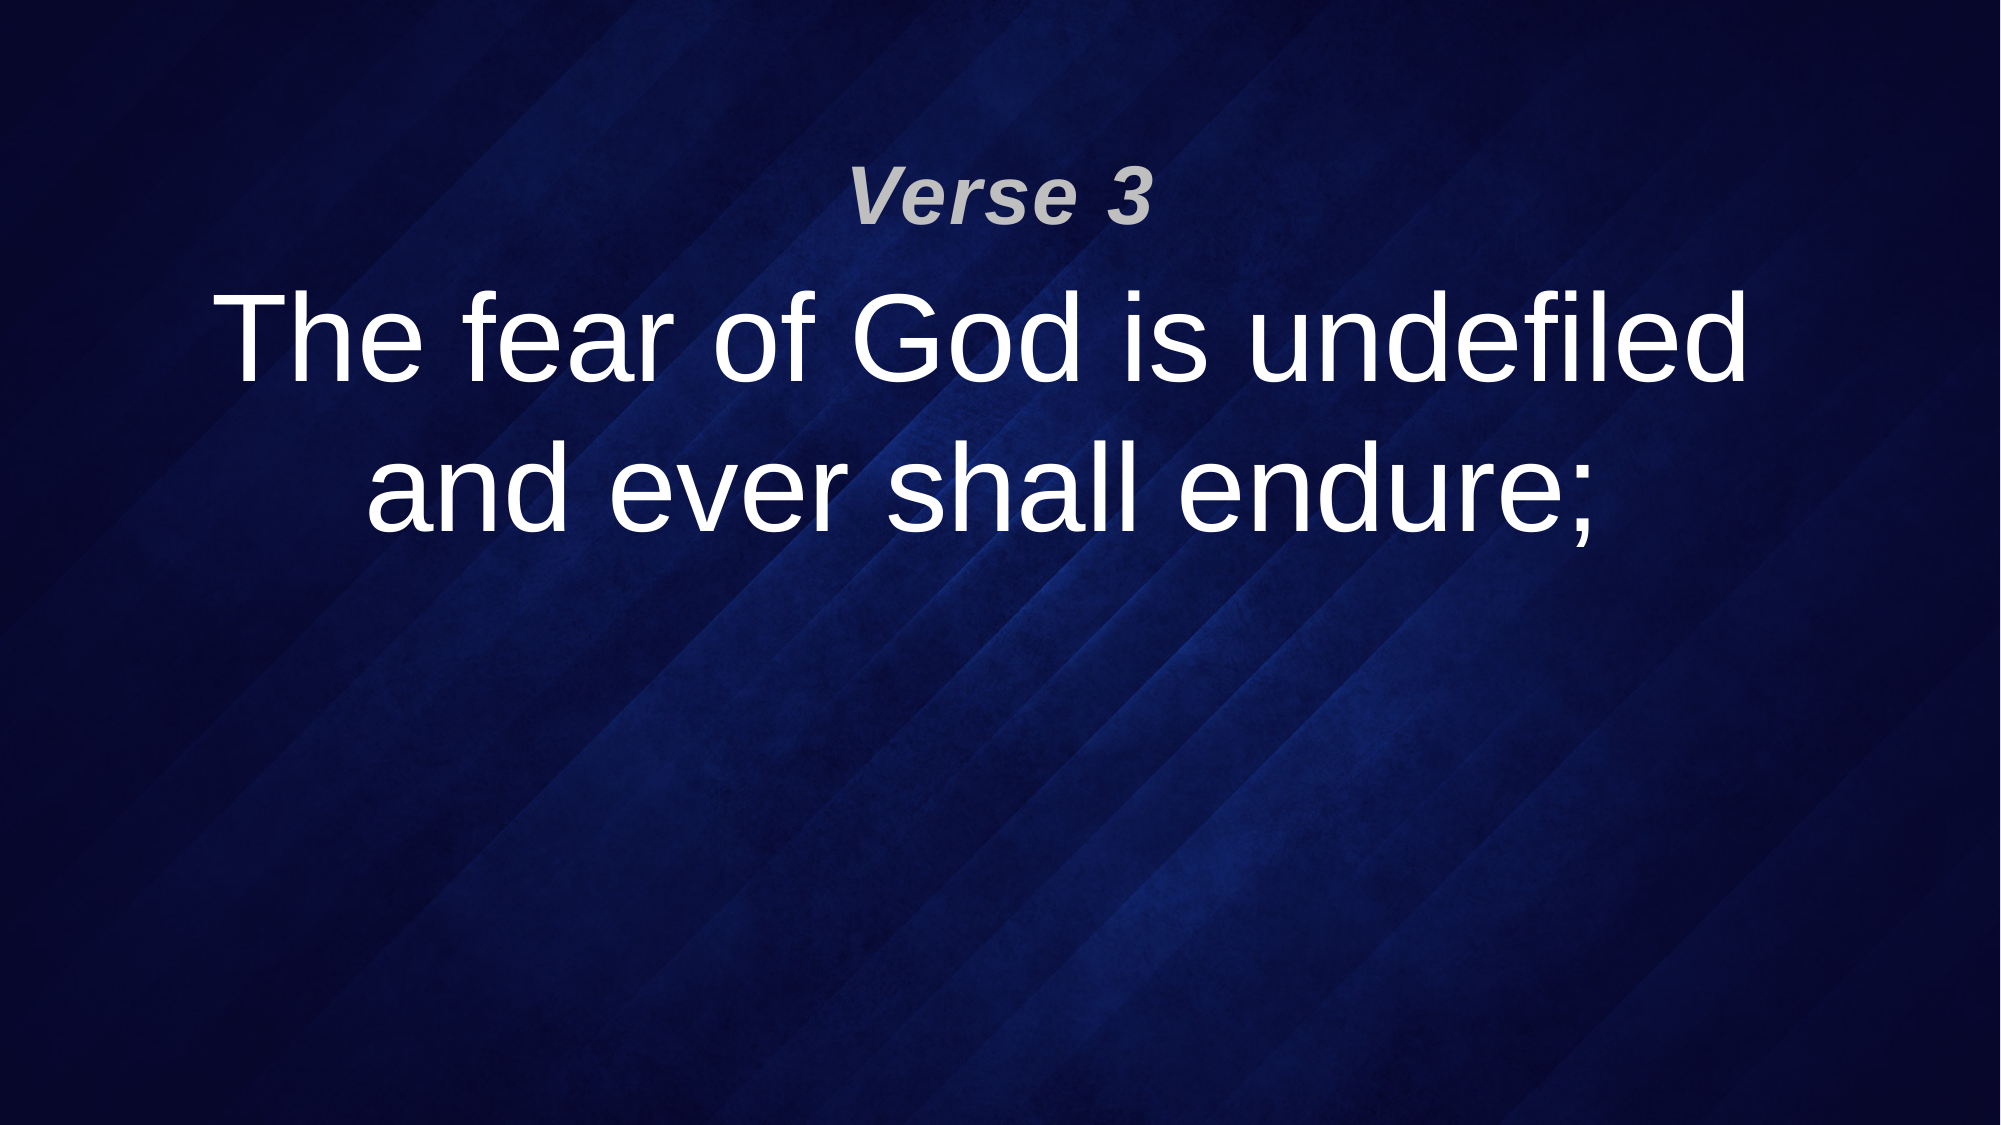

Verse 3
# The fear of God is undefiled and ever shall endure;